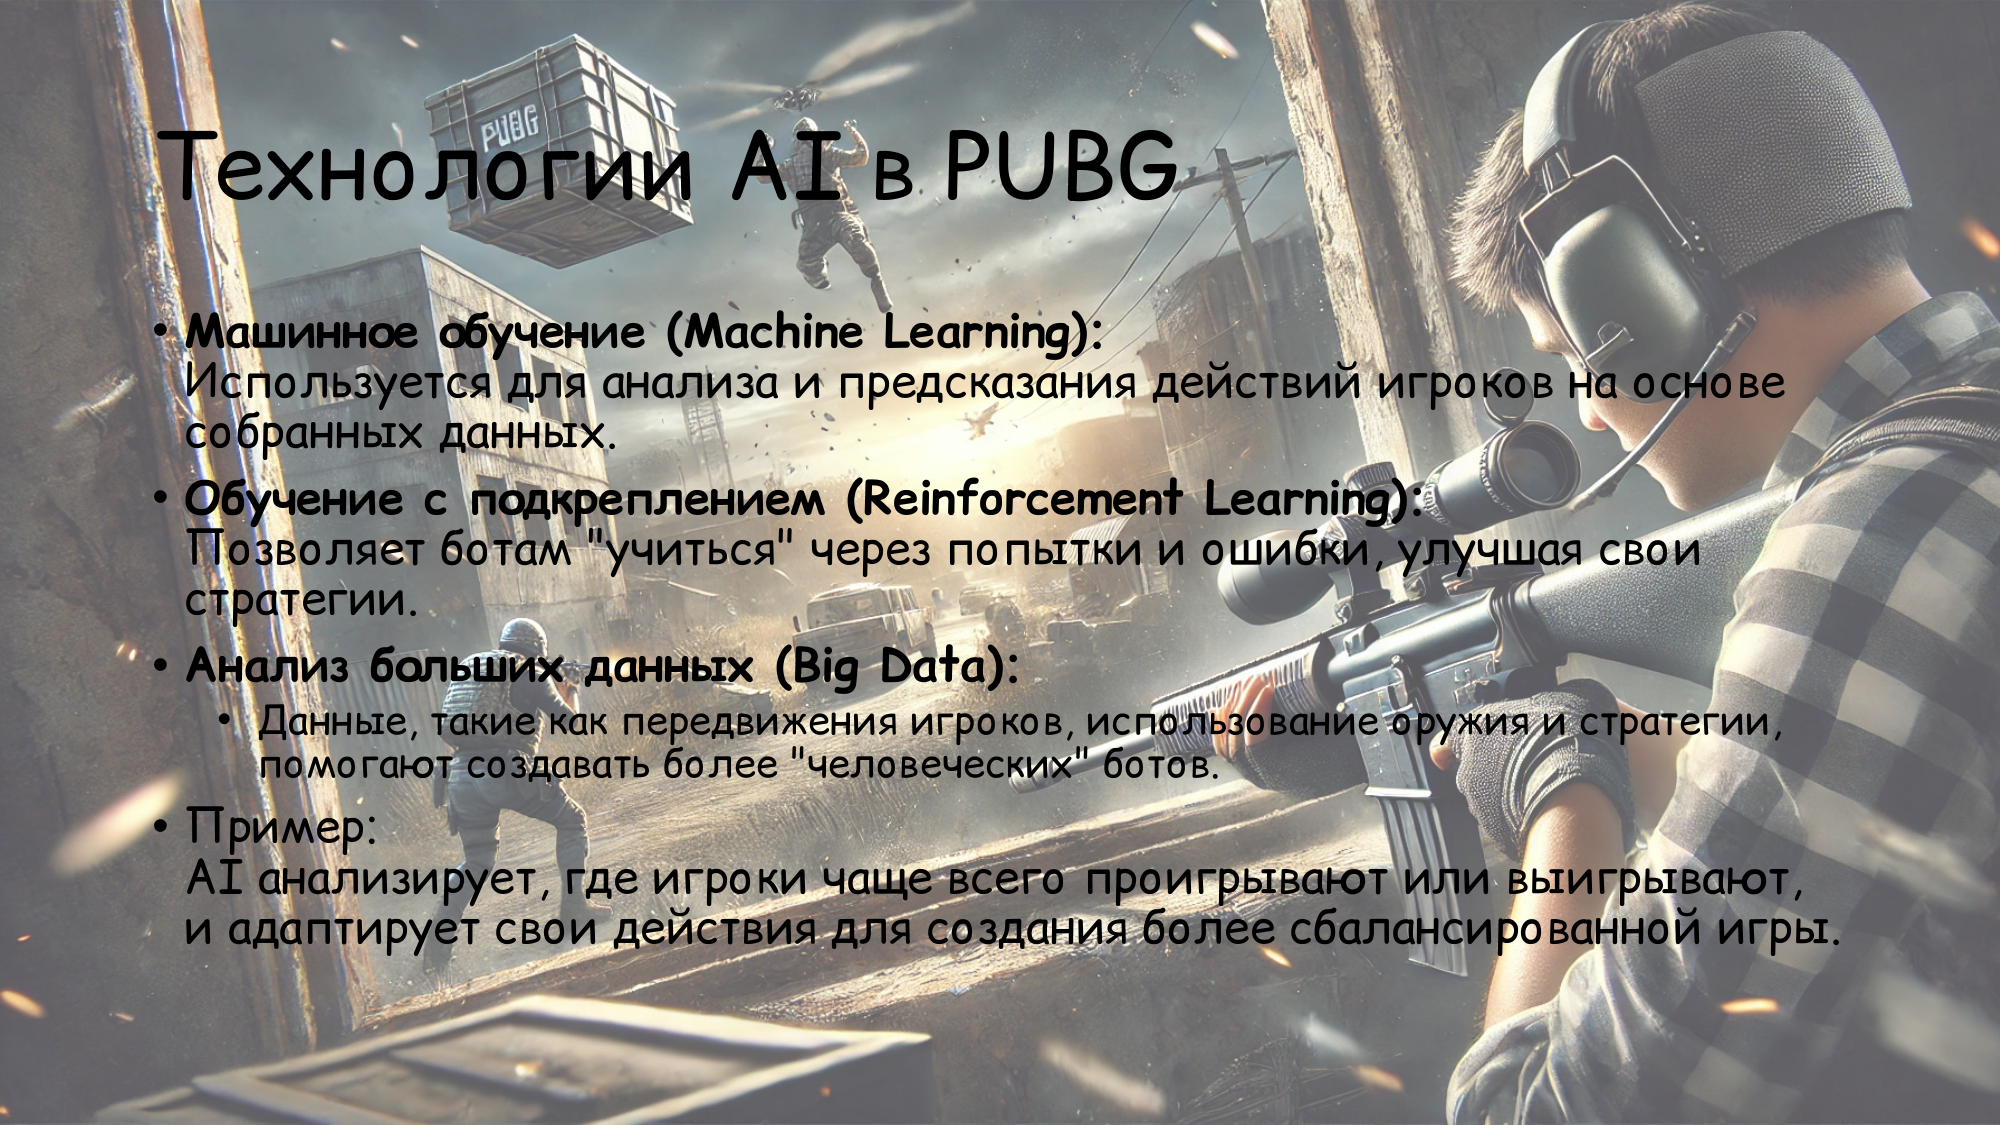

# Технологии AI в PUBG
Машинное обучение (Machine Learning):
Используется для анализа и предсказания действий игроков на основе собранных данных.
Обучение с подкреплением (Reinforcement Learning):
Позволяет ботам "учиться" через попытки и ошибки, улучшая свои стратегии.
Анализ больших данных (Big Data):
Данные, такие как передвижения игроков, использование оружия и стратегии, помогают создавать более "человеческих" ботов.
Пример:
AI анализирует, где игроки чаще всего проигрывают или выигрывают, и адаптирует свои действия для создания более сбалансированной игры.